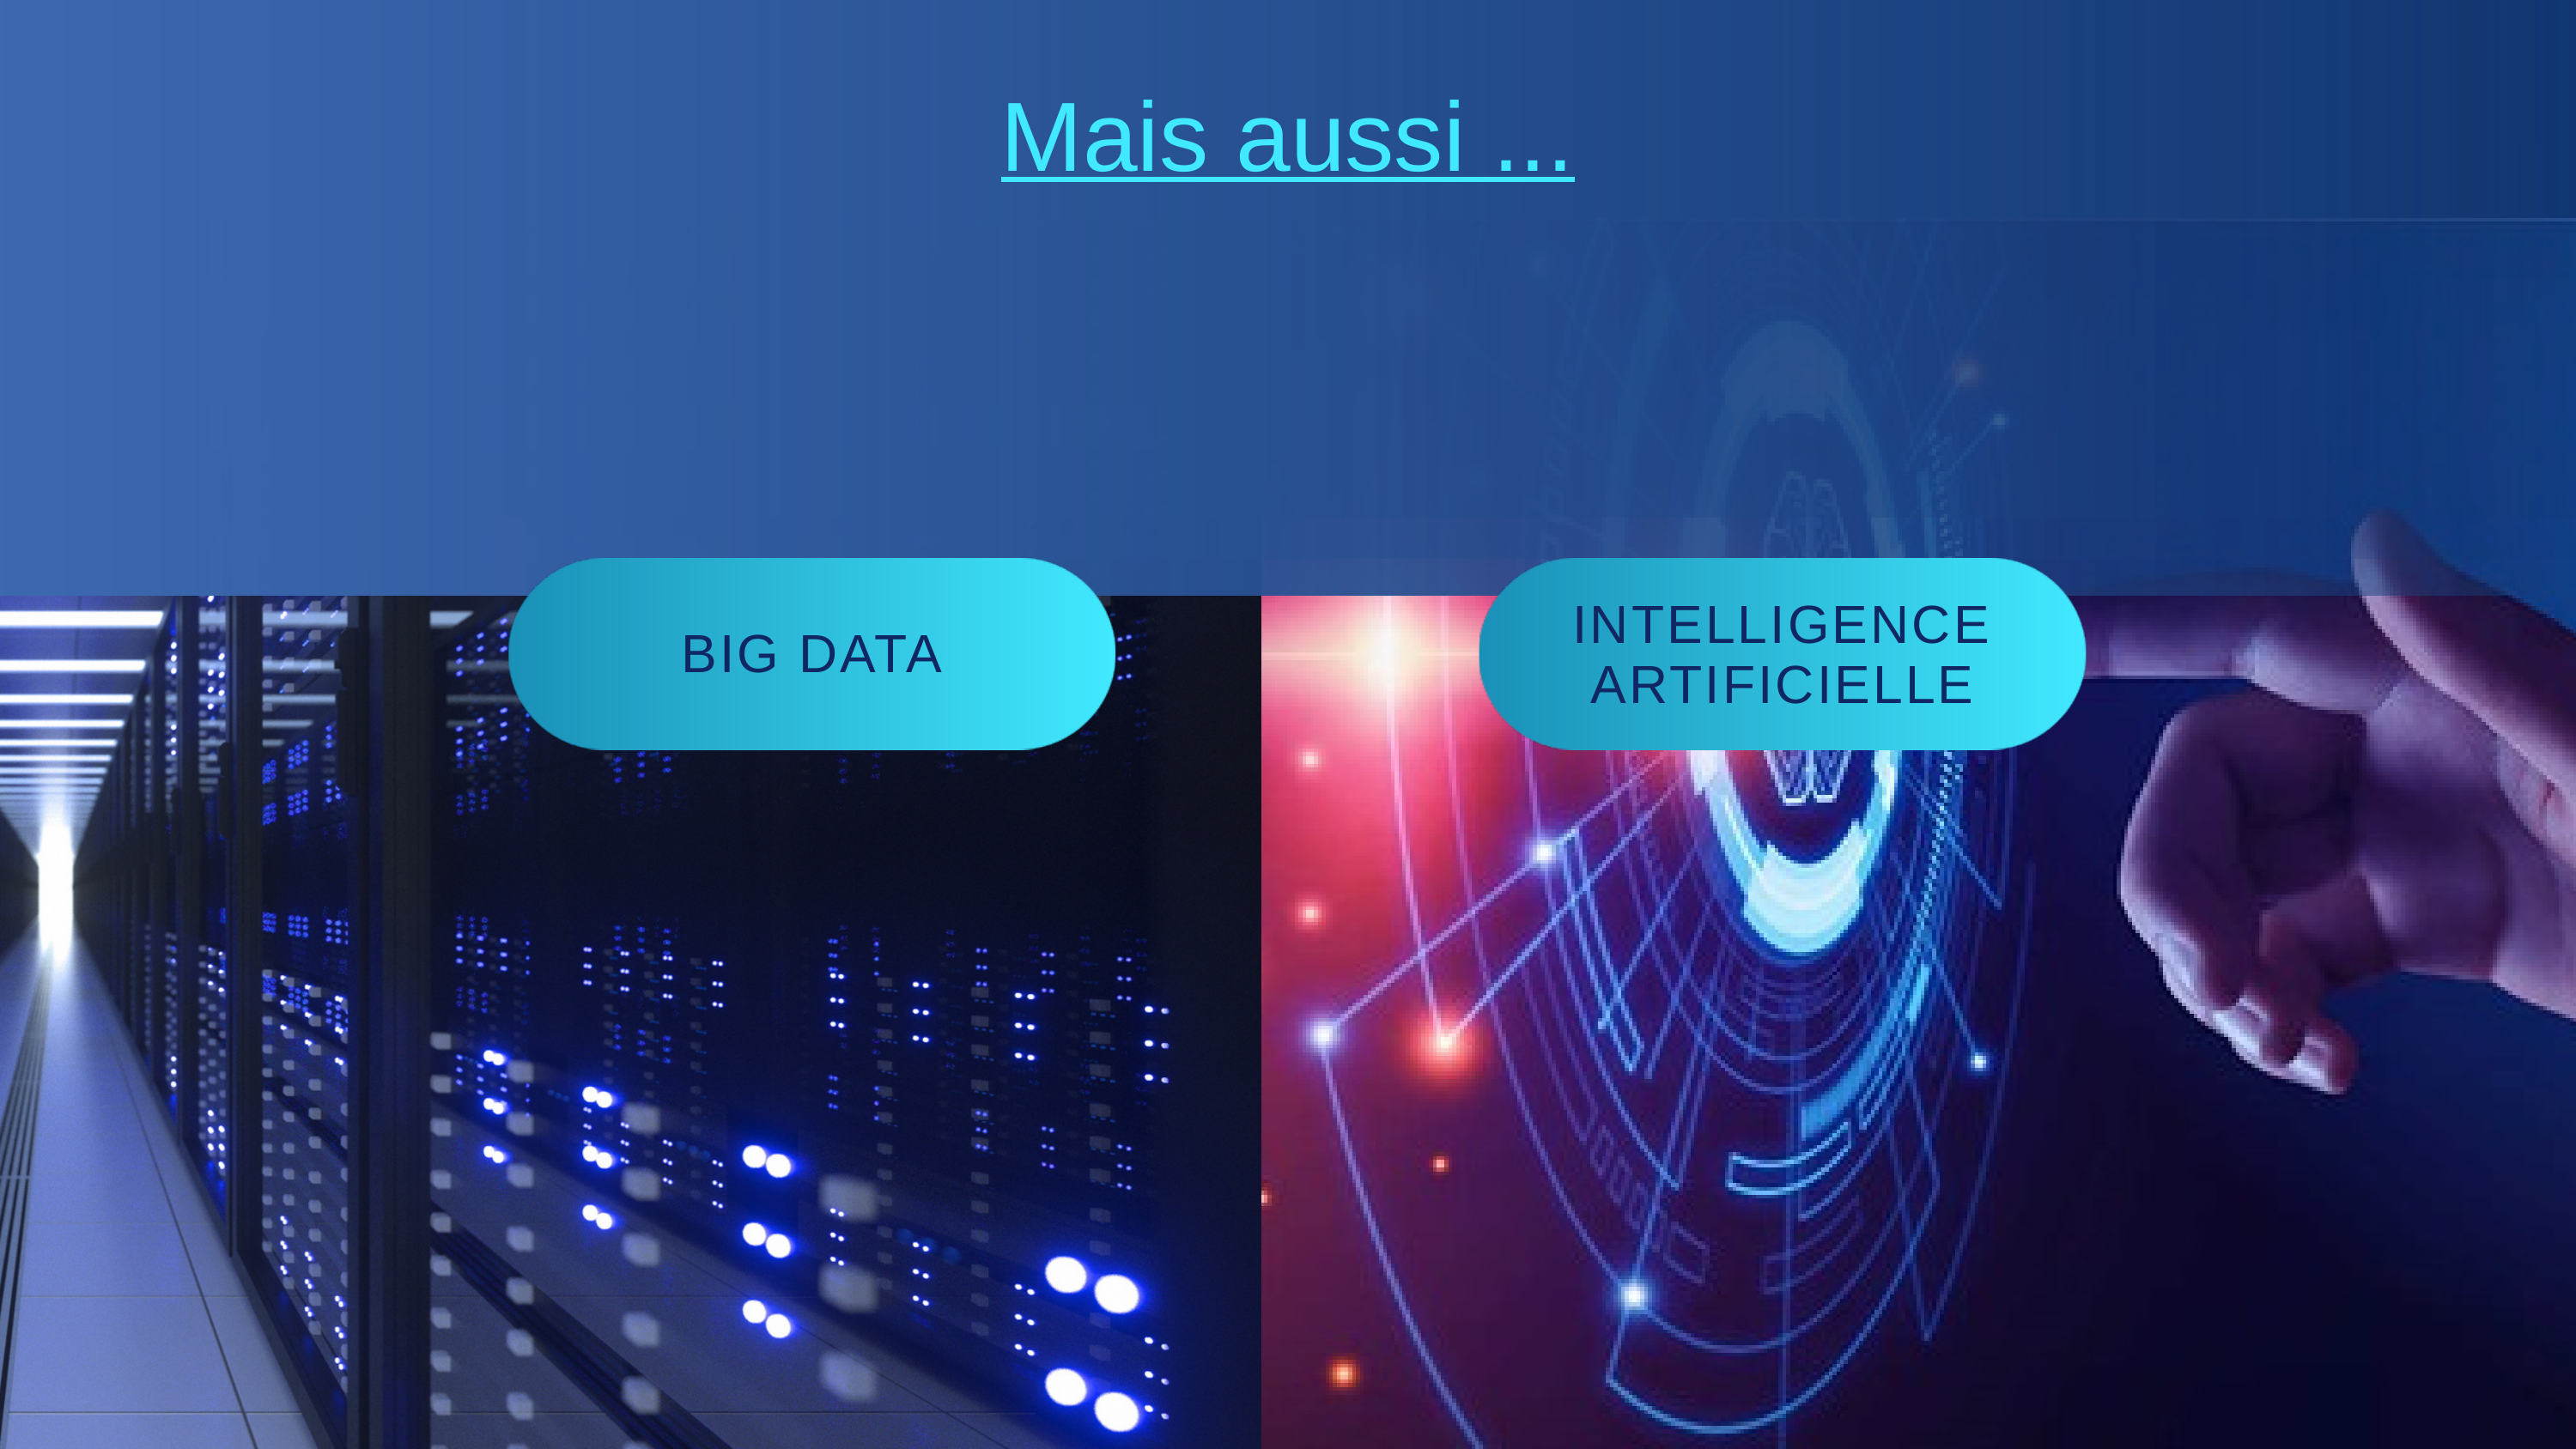

Mais aussi ...

BIG DATA

INTELLIGENCE ARTIFICIELLE